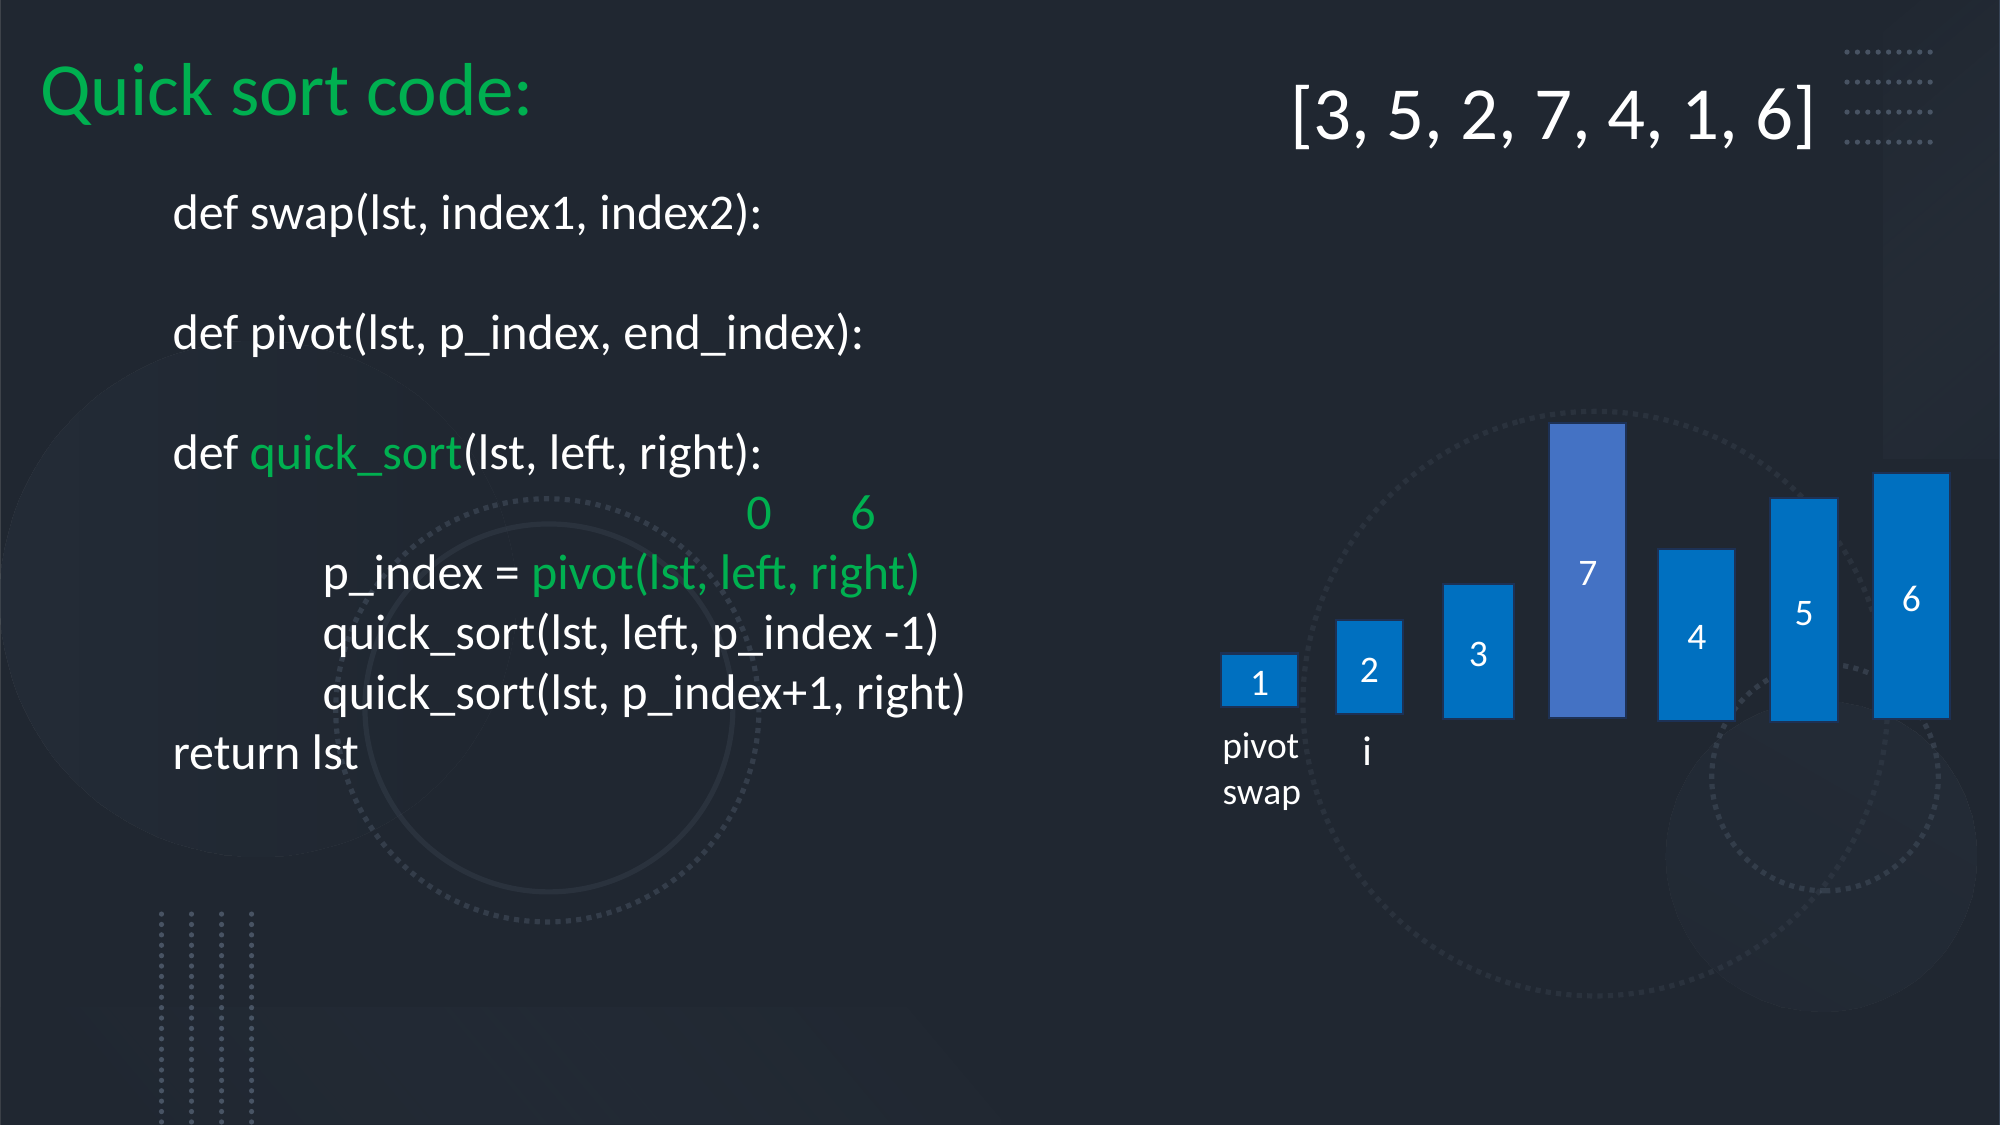

Quick sort code:
[3, 5, 2, 7, 4, 1, 6]

def swap(lst, index1, index2):

def pivot(lst, p_index, end_index):

def quick_sort(lst, left, right):
			           0       6
     	p_index = pivot(lst, left, right)
	quick_sort(lst, left, p_index -1)
	quick_sort(lst, p_index+1, right)
return lst

7
6
5
4
3
2
1
pivot
i
swap